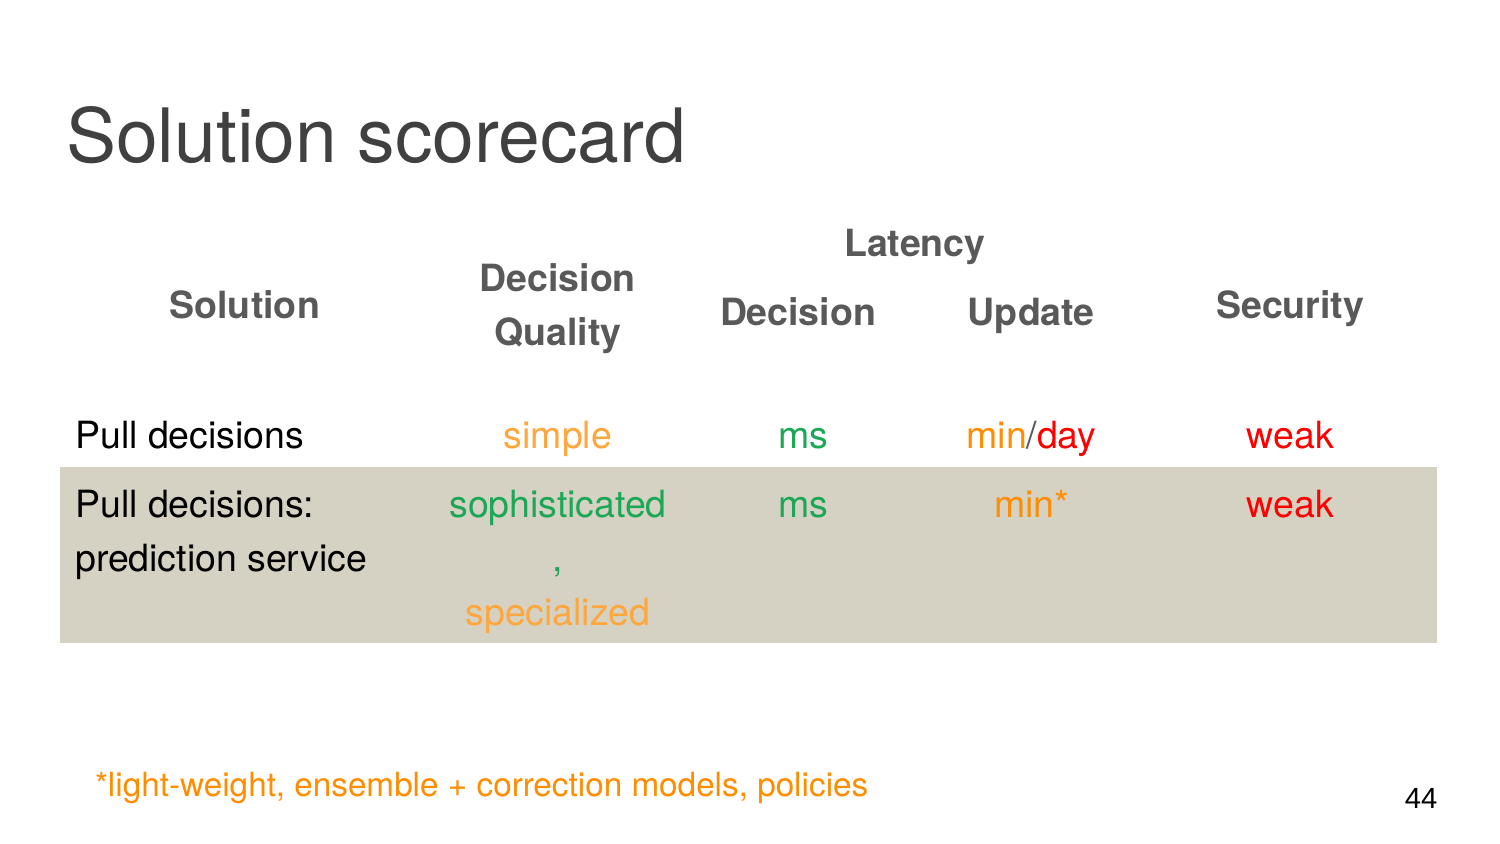

# Solution scorecard
| Solution | Decision Quality | Latency |  | Security |
| --- | --- | --- | --- | --- |
|  |  | Decision | Update |  |
| Pull decisions | simple | ms | min/day | weak |
| Pull decisions: prediction service | sophisticated, specialized | ms | min\* | weak |
*light-weight, ensemble + correction models, policies
44